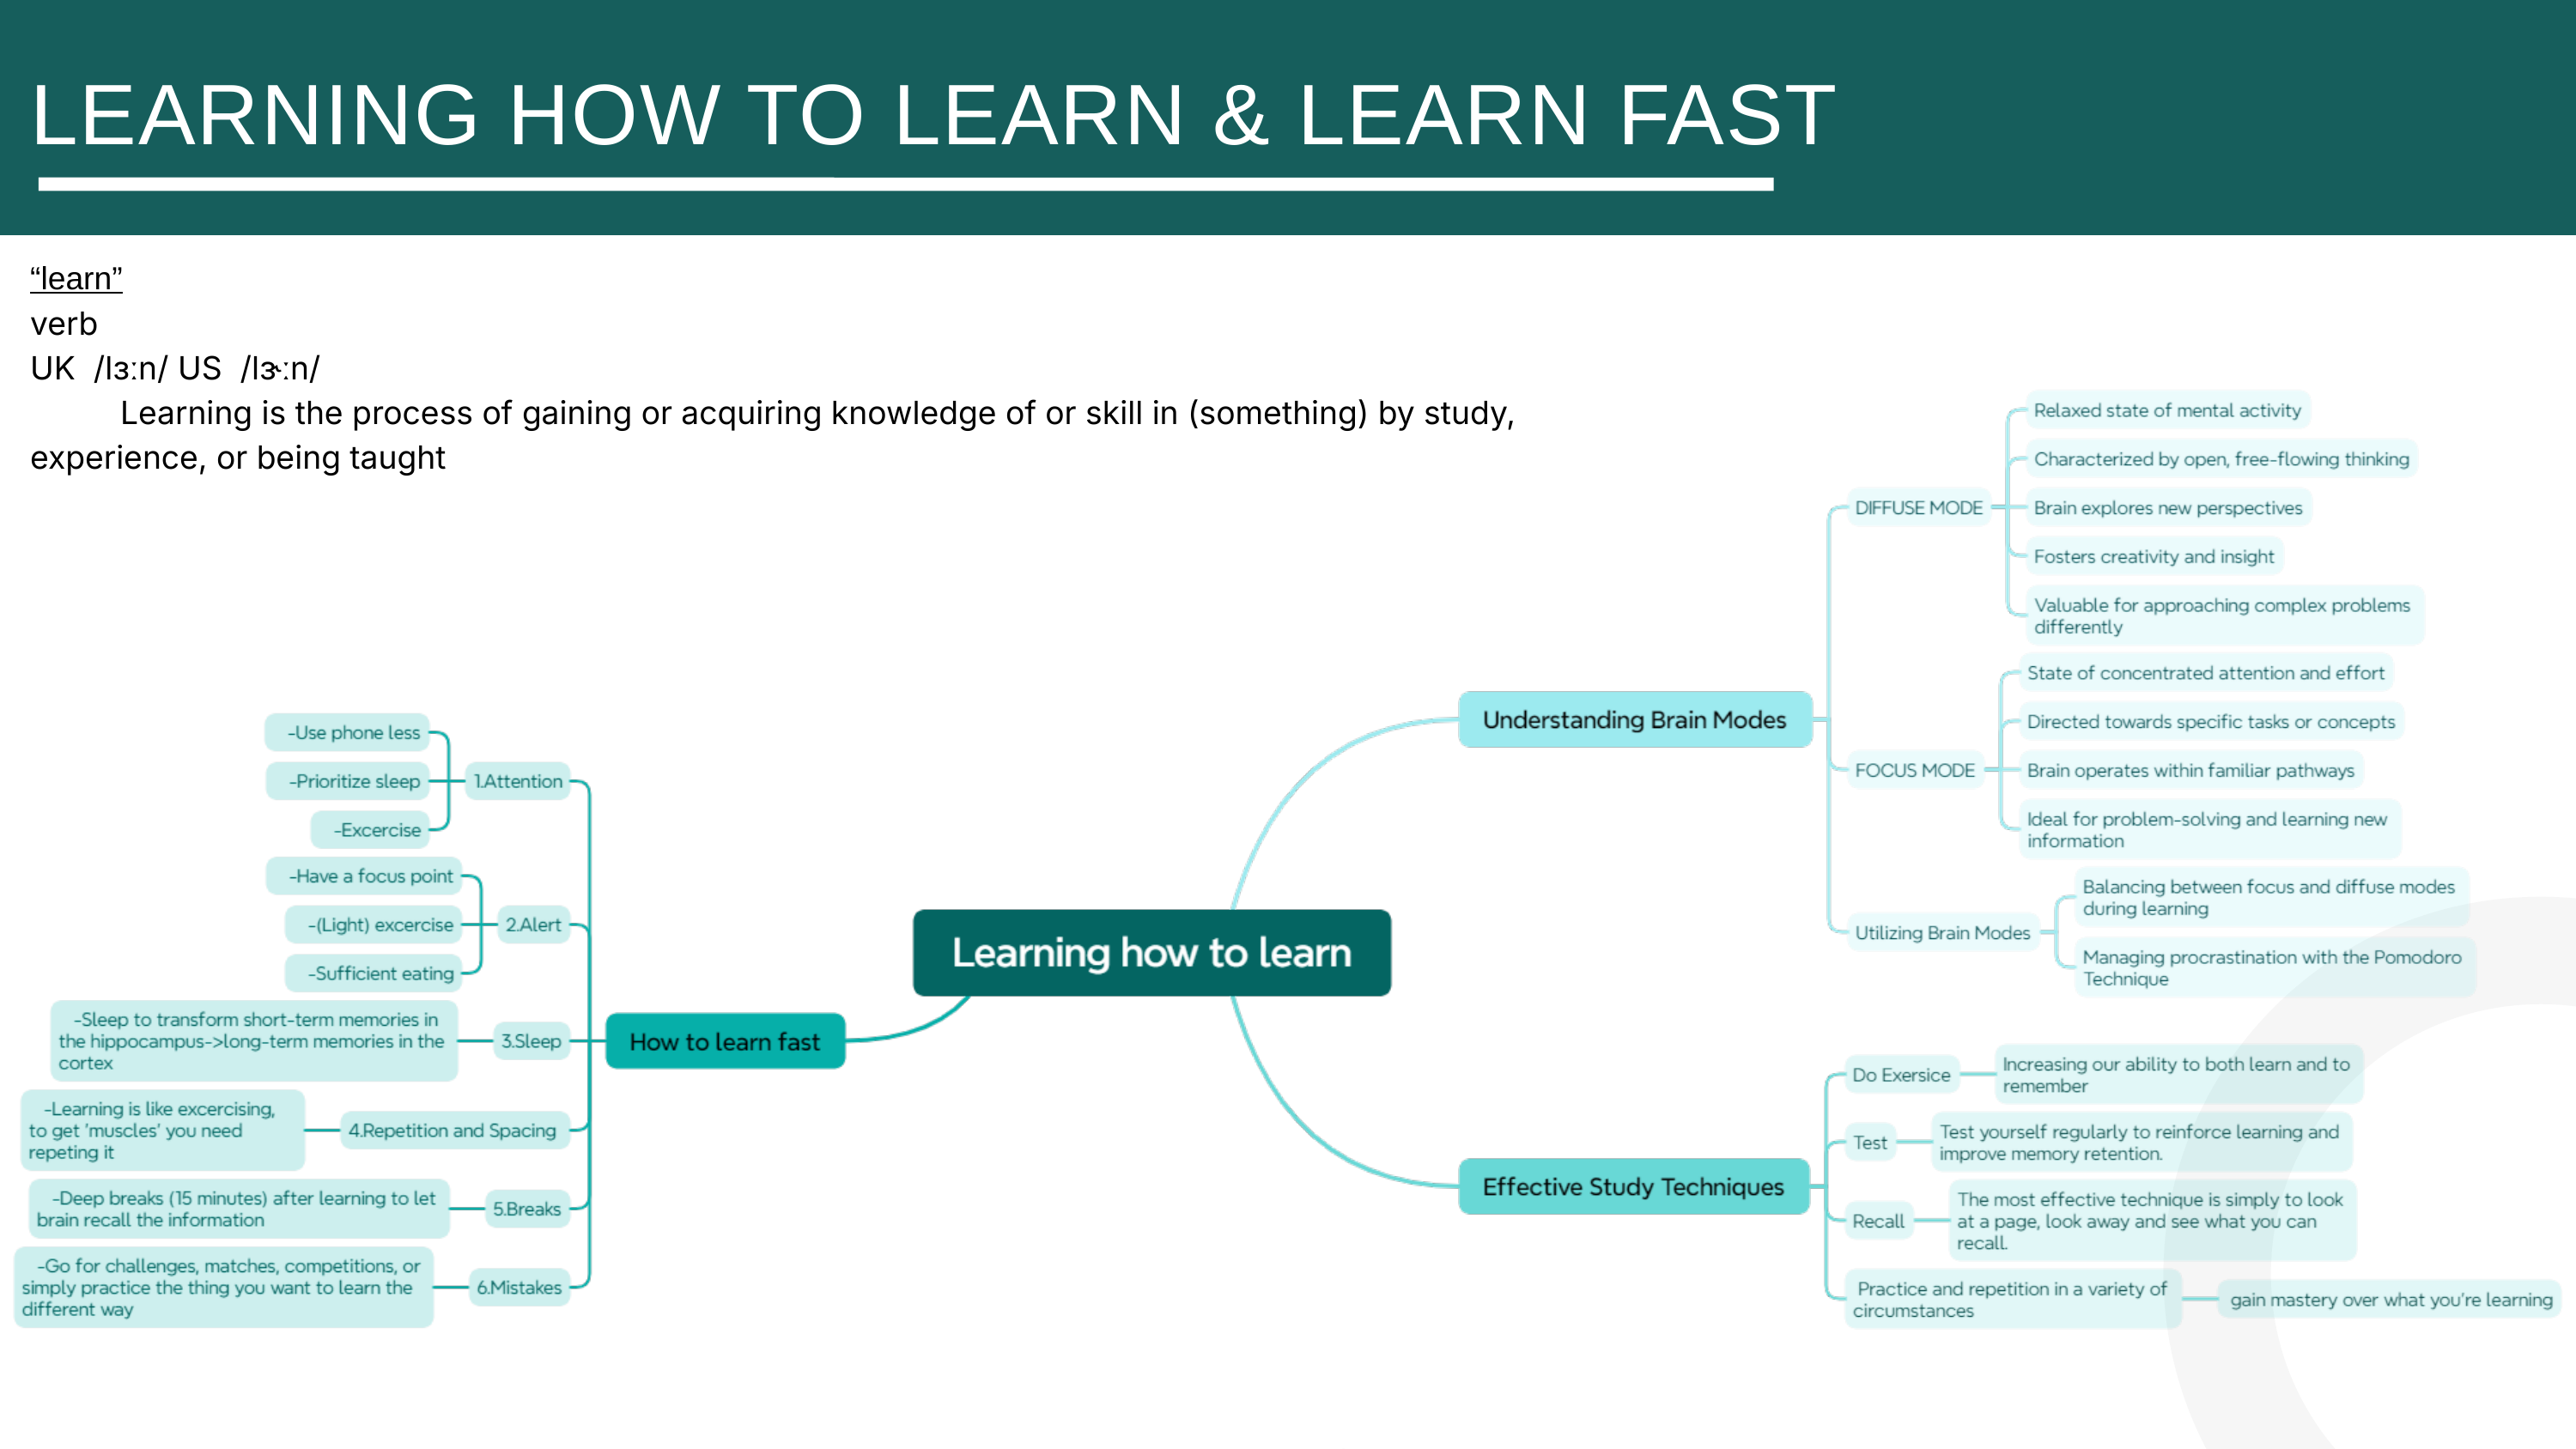

LEARNING HOW TO LEARN & LEARN FAST

“learn”
verb
UK  /lɜːn/ US  /lɝːn/
          Learning is the process of gaining or acquiring knowledge of or skill in (something) by study, experience, or being taught